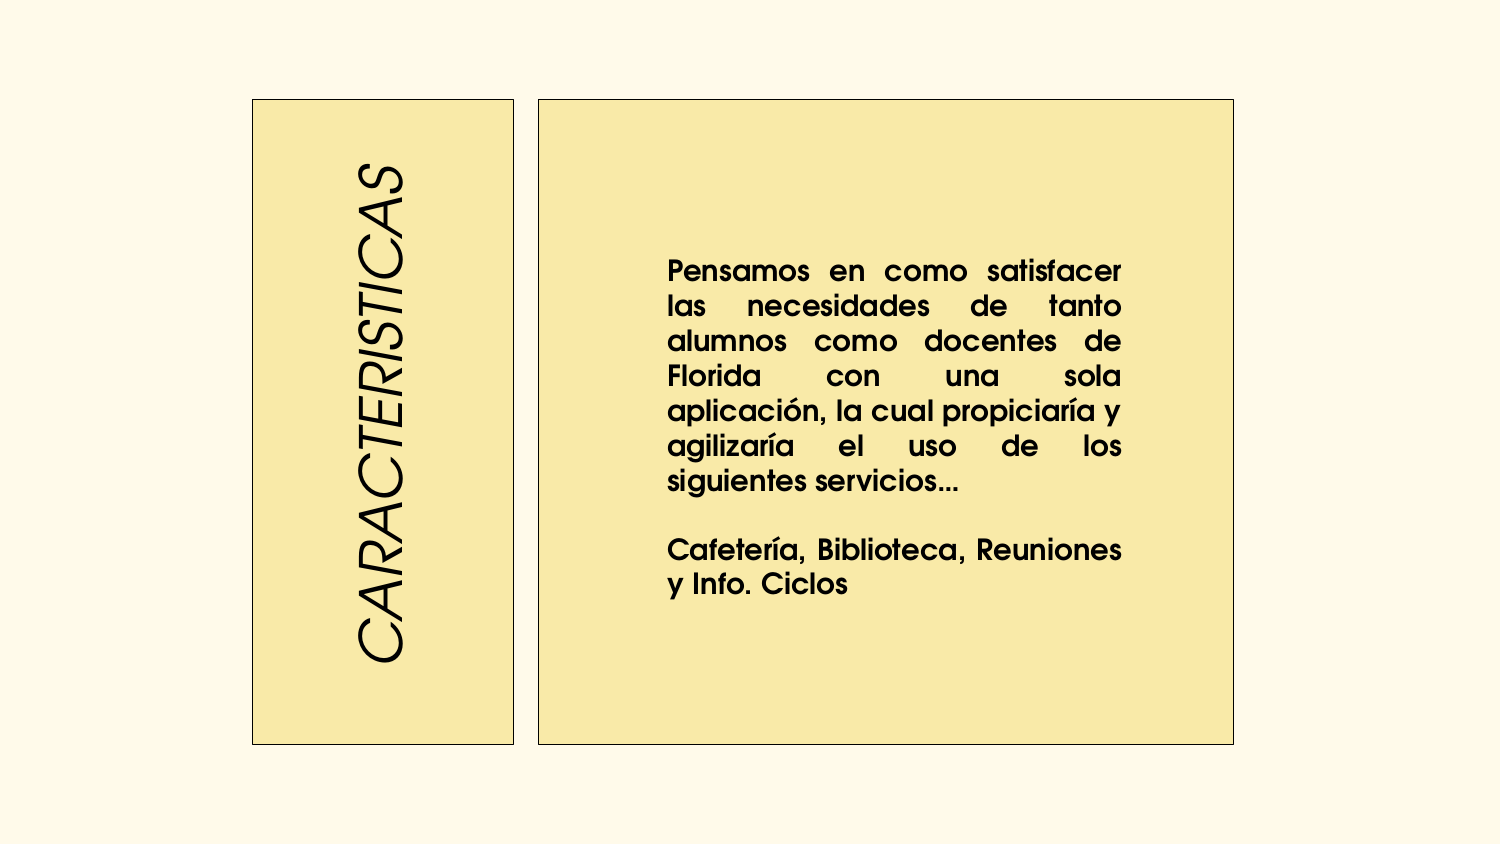

CARACTERISTICAS

Pensamos en como satisfacer las necesidades de tanto alumnos como docentes de Florida con una sola aplicación, la cual propiciaría y agilizaría el uso de los siguientes servicios…
Cafetería, Biblioteca, Reuniones y Info. Ciclos